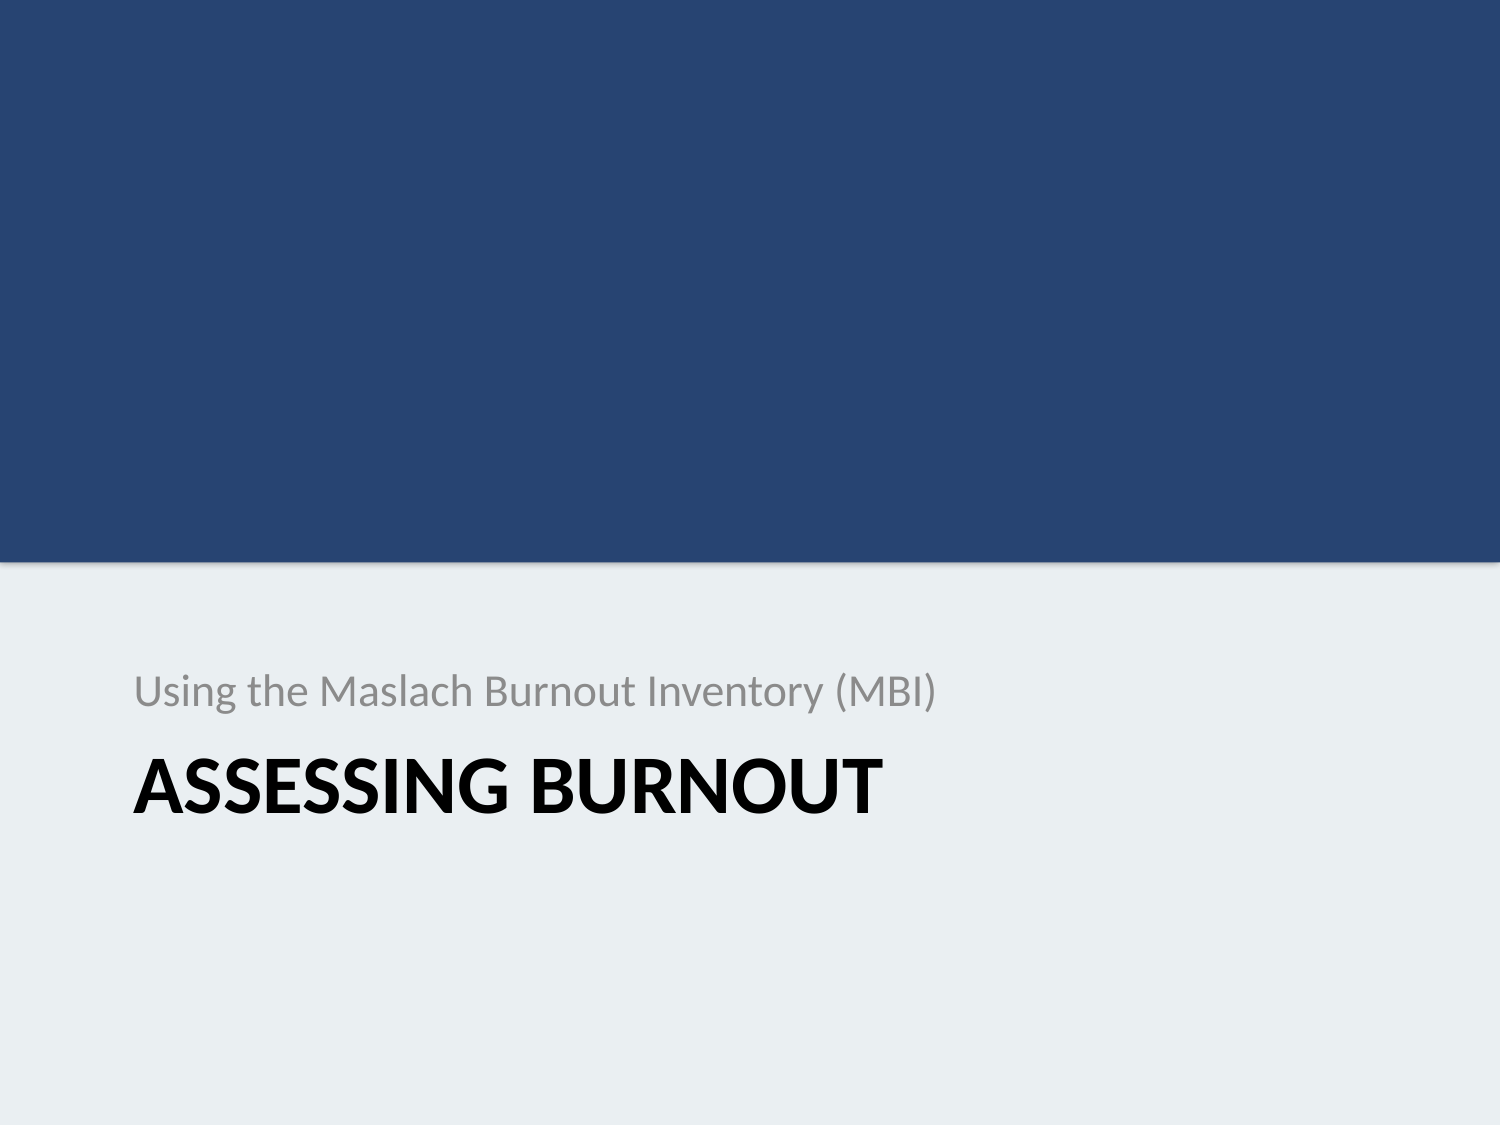

Using the Maslach Burnout Inventory (MBI)
# Assessing Burnout